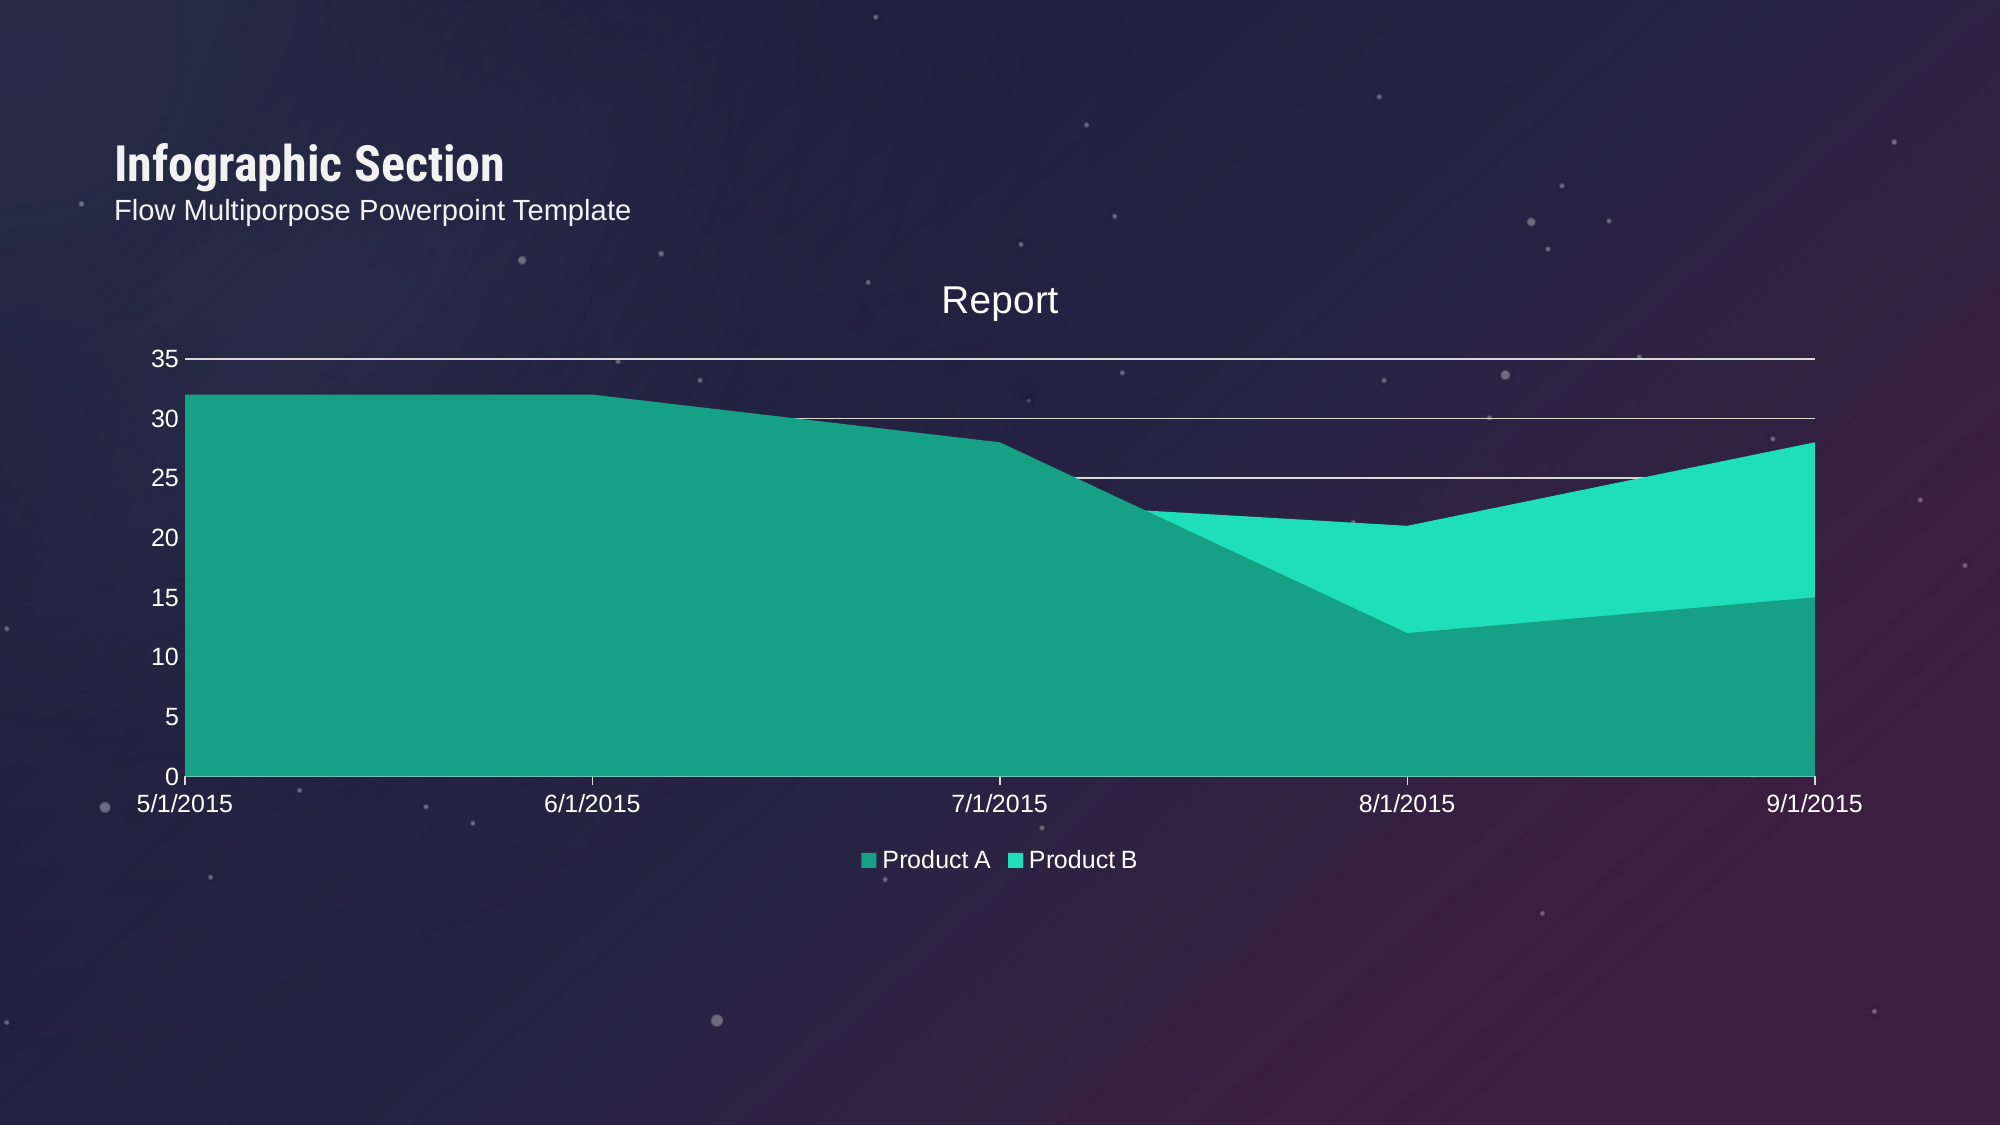

Infographic Section
Flow Multiporpose Powerpoint Template

### Chart: Report

| Category | Product A | Product B |
|---|---|---|
| 42125 | 32.0 | 12.0 |
| 42156 | 32.0 | 12.0 |
| 42186 | 28.0 | 23.0 |
| 42217 | 12.0 | 21.0 |
| 42248 | 15.0 | 28.0 |